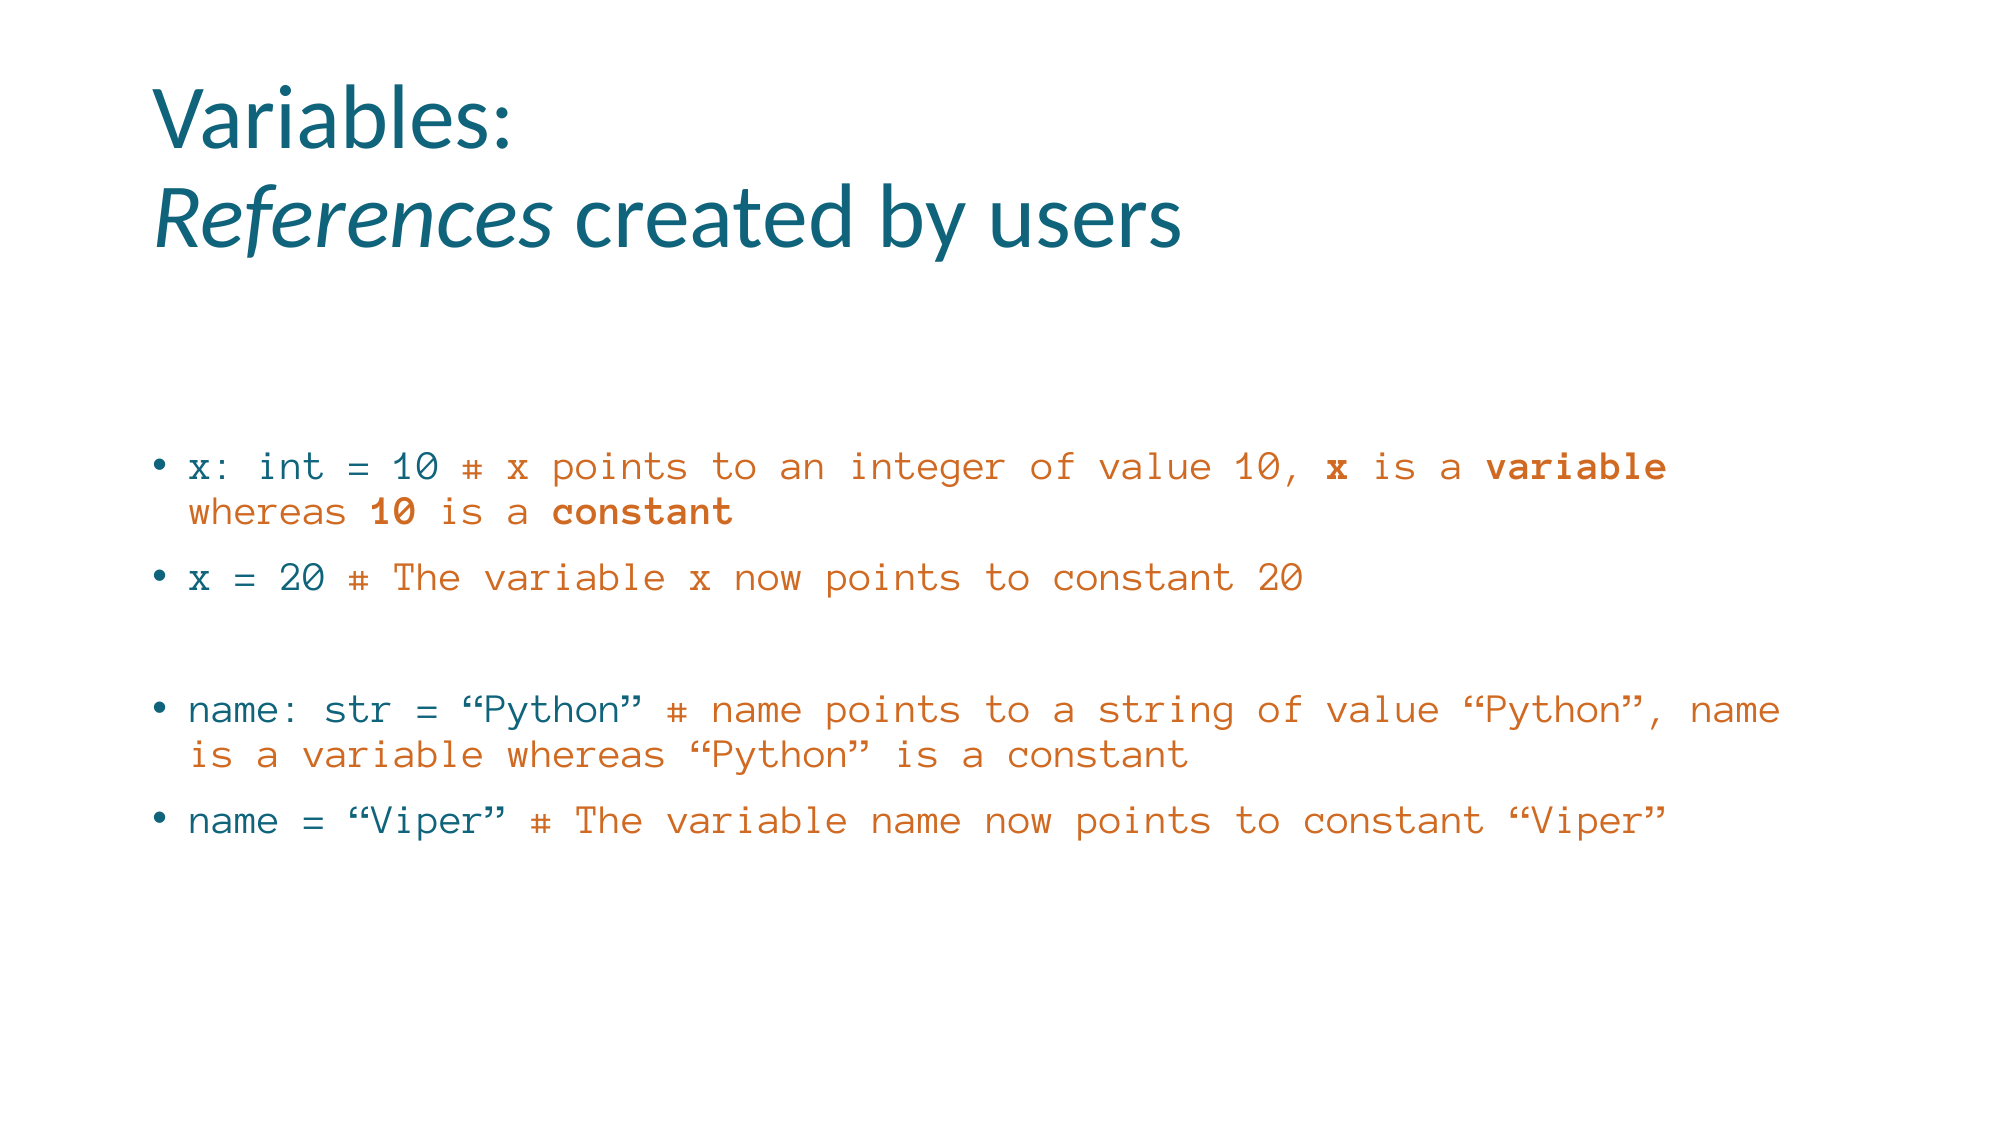

# Variables: References created by users

x: int = 10 # x points to an integer of value 10, x is a variable whereas 10 is a constant
x = 20 # The variable x now points to constant 20

name: str = “Python” # name points to a string of value “Python”, name is a variable whereas “Python” is a constant
name = “Viper” # The variable name now points to constant “Viper”